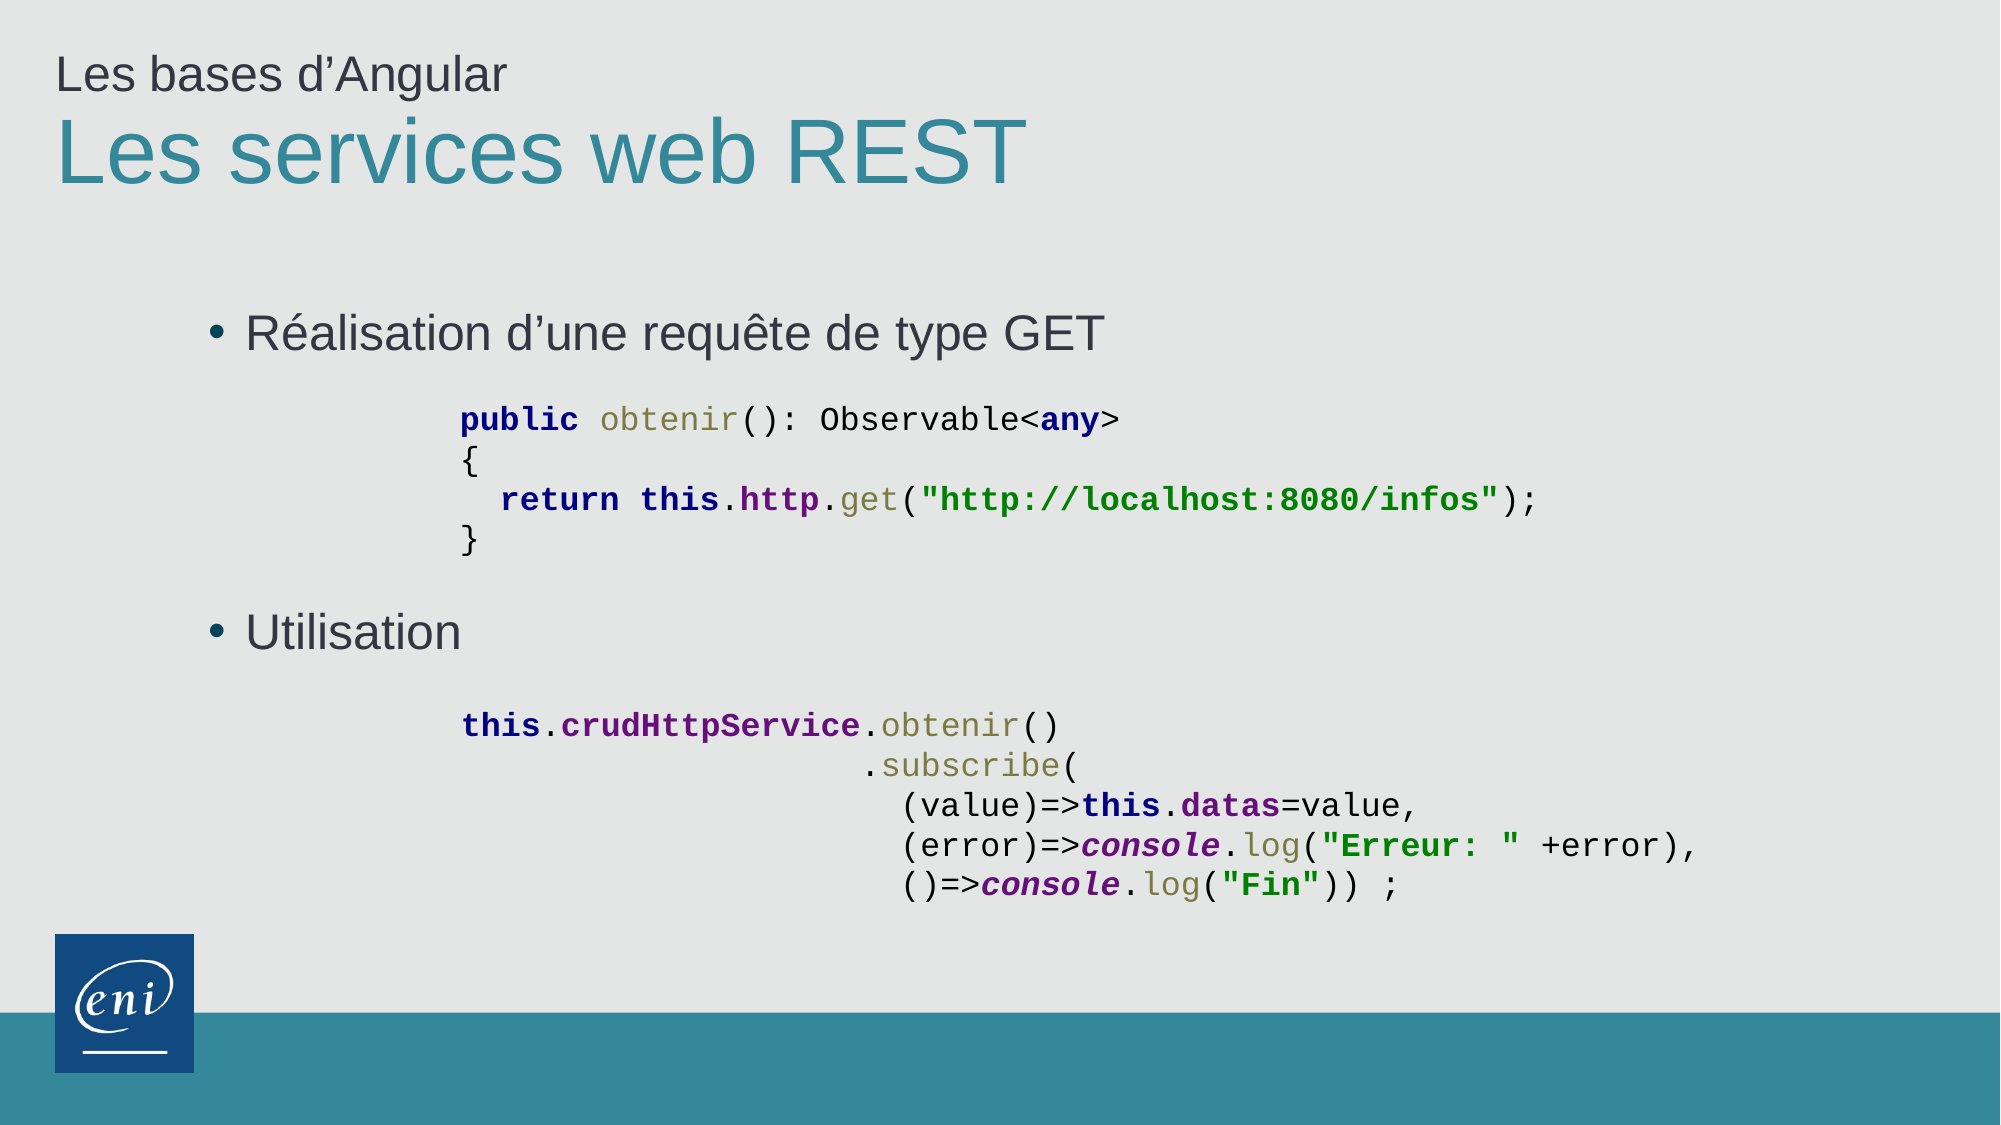

Les bases d’Angular
# Les services web REST
Réalisation d’une requête de type GET

Utilisation
public obtenir(): Observable<any>
{
  return this.http.get("http://localhost:8080/infos");
}
this.crudHttpService.obtenir()
                    .subscribe(
                      (value)=>this.datas=value,
                      (error)=>console.log("Erreur: " +error),
                      ()=>console.log("Fin")) ;